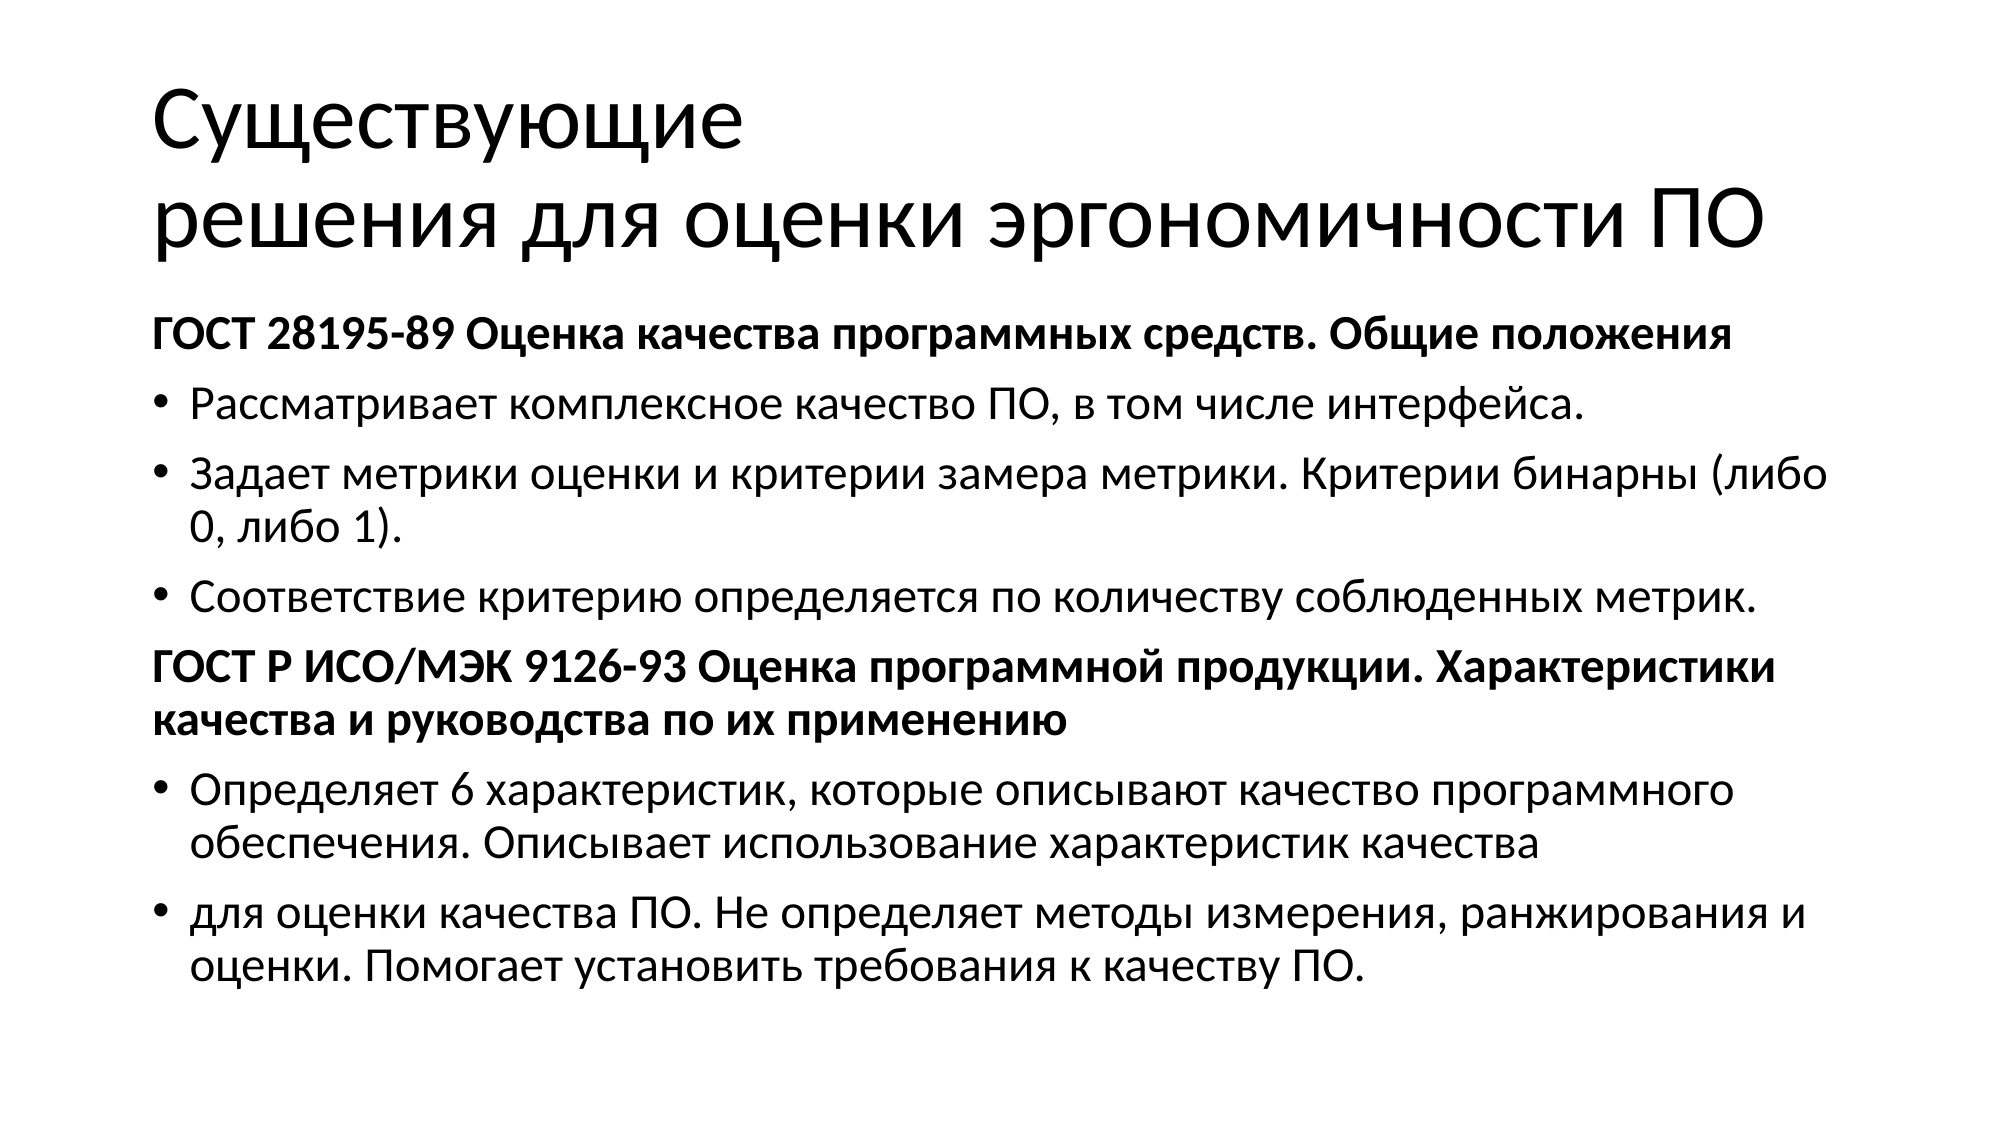

# Существующие решения для оценки эргономичности ПО
ГОСТ 28195-89 Оценка качества программных средств. Общие положения
Рассматривает комплексное качество ПО, в том числе интерфейса.
Задает метрики оценки и критерии замера метрики. Критерии бинарны (либо 0, либо 1).
Соответствие критерию определяется по количеству соблюденных метрик.
ГОСТ Р ИСО/МЭК 9126-93 Оценка программной продукции. Характеристики качества и руководства по их применению
Определяет 6 характеристик, которые описывают качество программного обеспечения. Описывает использование характеристик качества
для оценки качества ПО. Не определяет методы измерения, ранжирования и оценки. Помогает установить требования к качеству ПО.